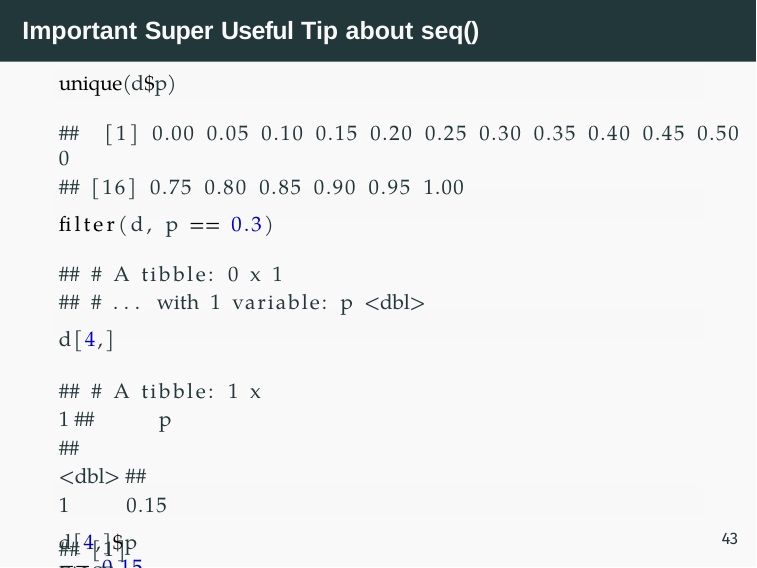

# Important Super Useful Tip about seq()
unique(d$p)

##	[1] 0.00 0.05 0.10 0.15 0.20 0.25 0.30 0.35 0.40 0.45 0.50 0
## [16] 0.75 0.80 0.85 0.90 0.95 1.00
filter(d, p == 0.3)

## # A tibble: 0 x 1
## # ... with 1 variable: p <dbl>
d[4,]
## # A tibble: 1 x 1 ##	p
##	<dbl> ## 1		0.15
d[4,]$p == 0.15

43
## [1] FALSE